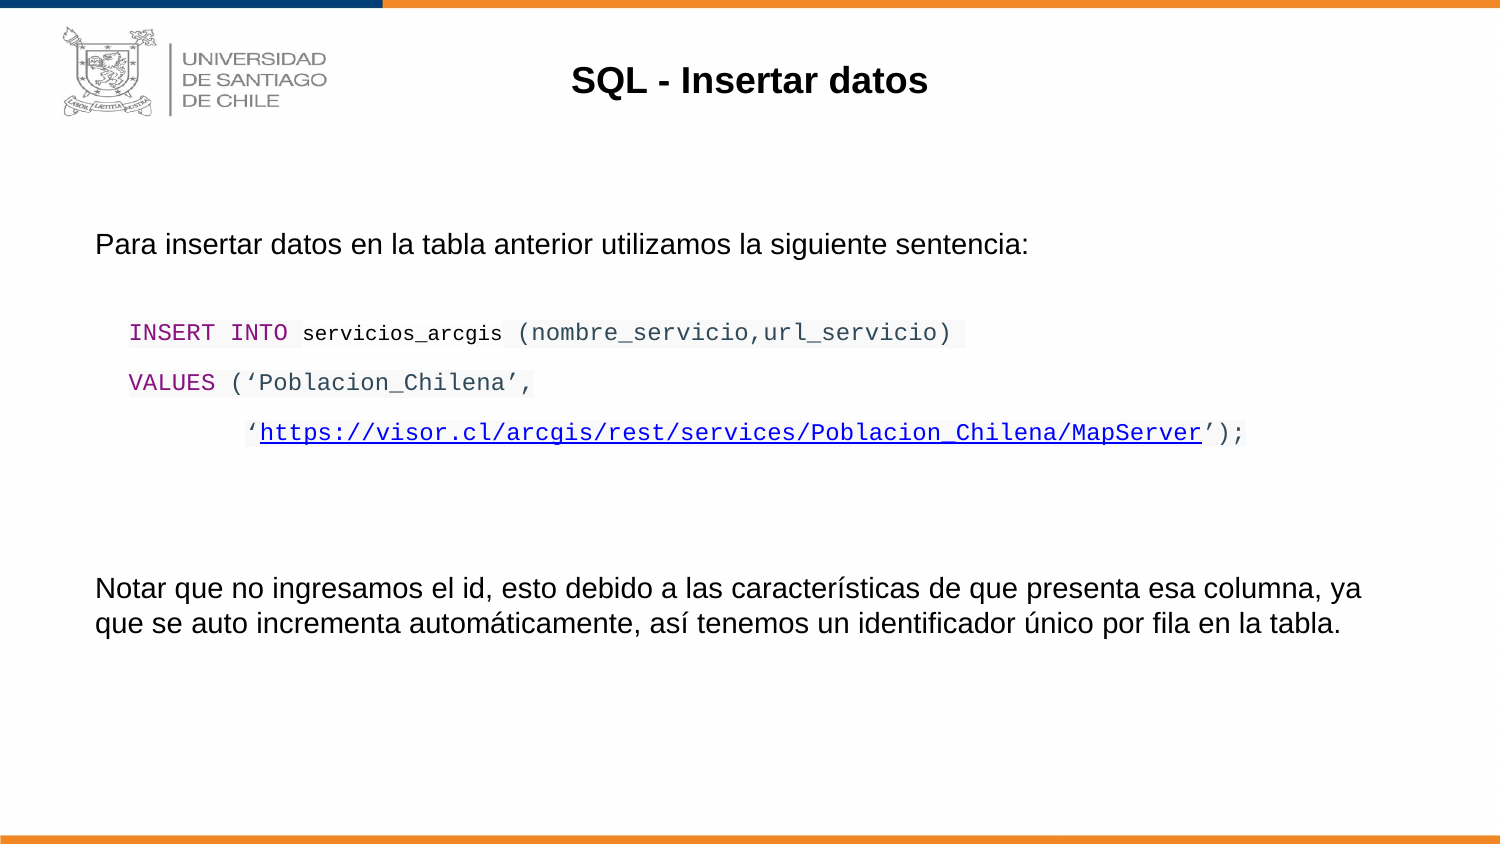

SQL - Insertar datos
Para insertar datos en la tabla anterior utilizamos la siguiente sentencia:

INSERT INTO servicios_arcgis (nombre_servicio,url_servicio)
VALUES (‘Poblacion_Chilena’,
‘https://visor.cl/arcgis/rest/services/Poblacion_Chilena/MapServer’);

Notar que no ingresamos el id, esto debido a las características de que presenta esa columna, ya que se auto incrementa automáticamente, así tenemos un identificador único por fila en la tabla.